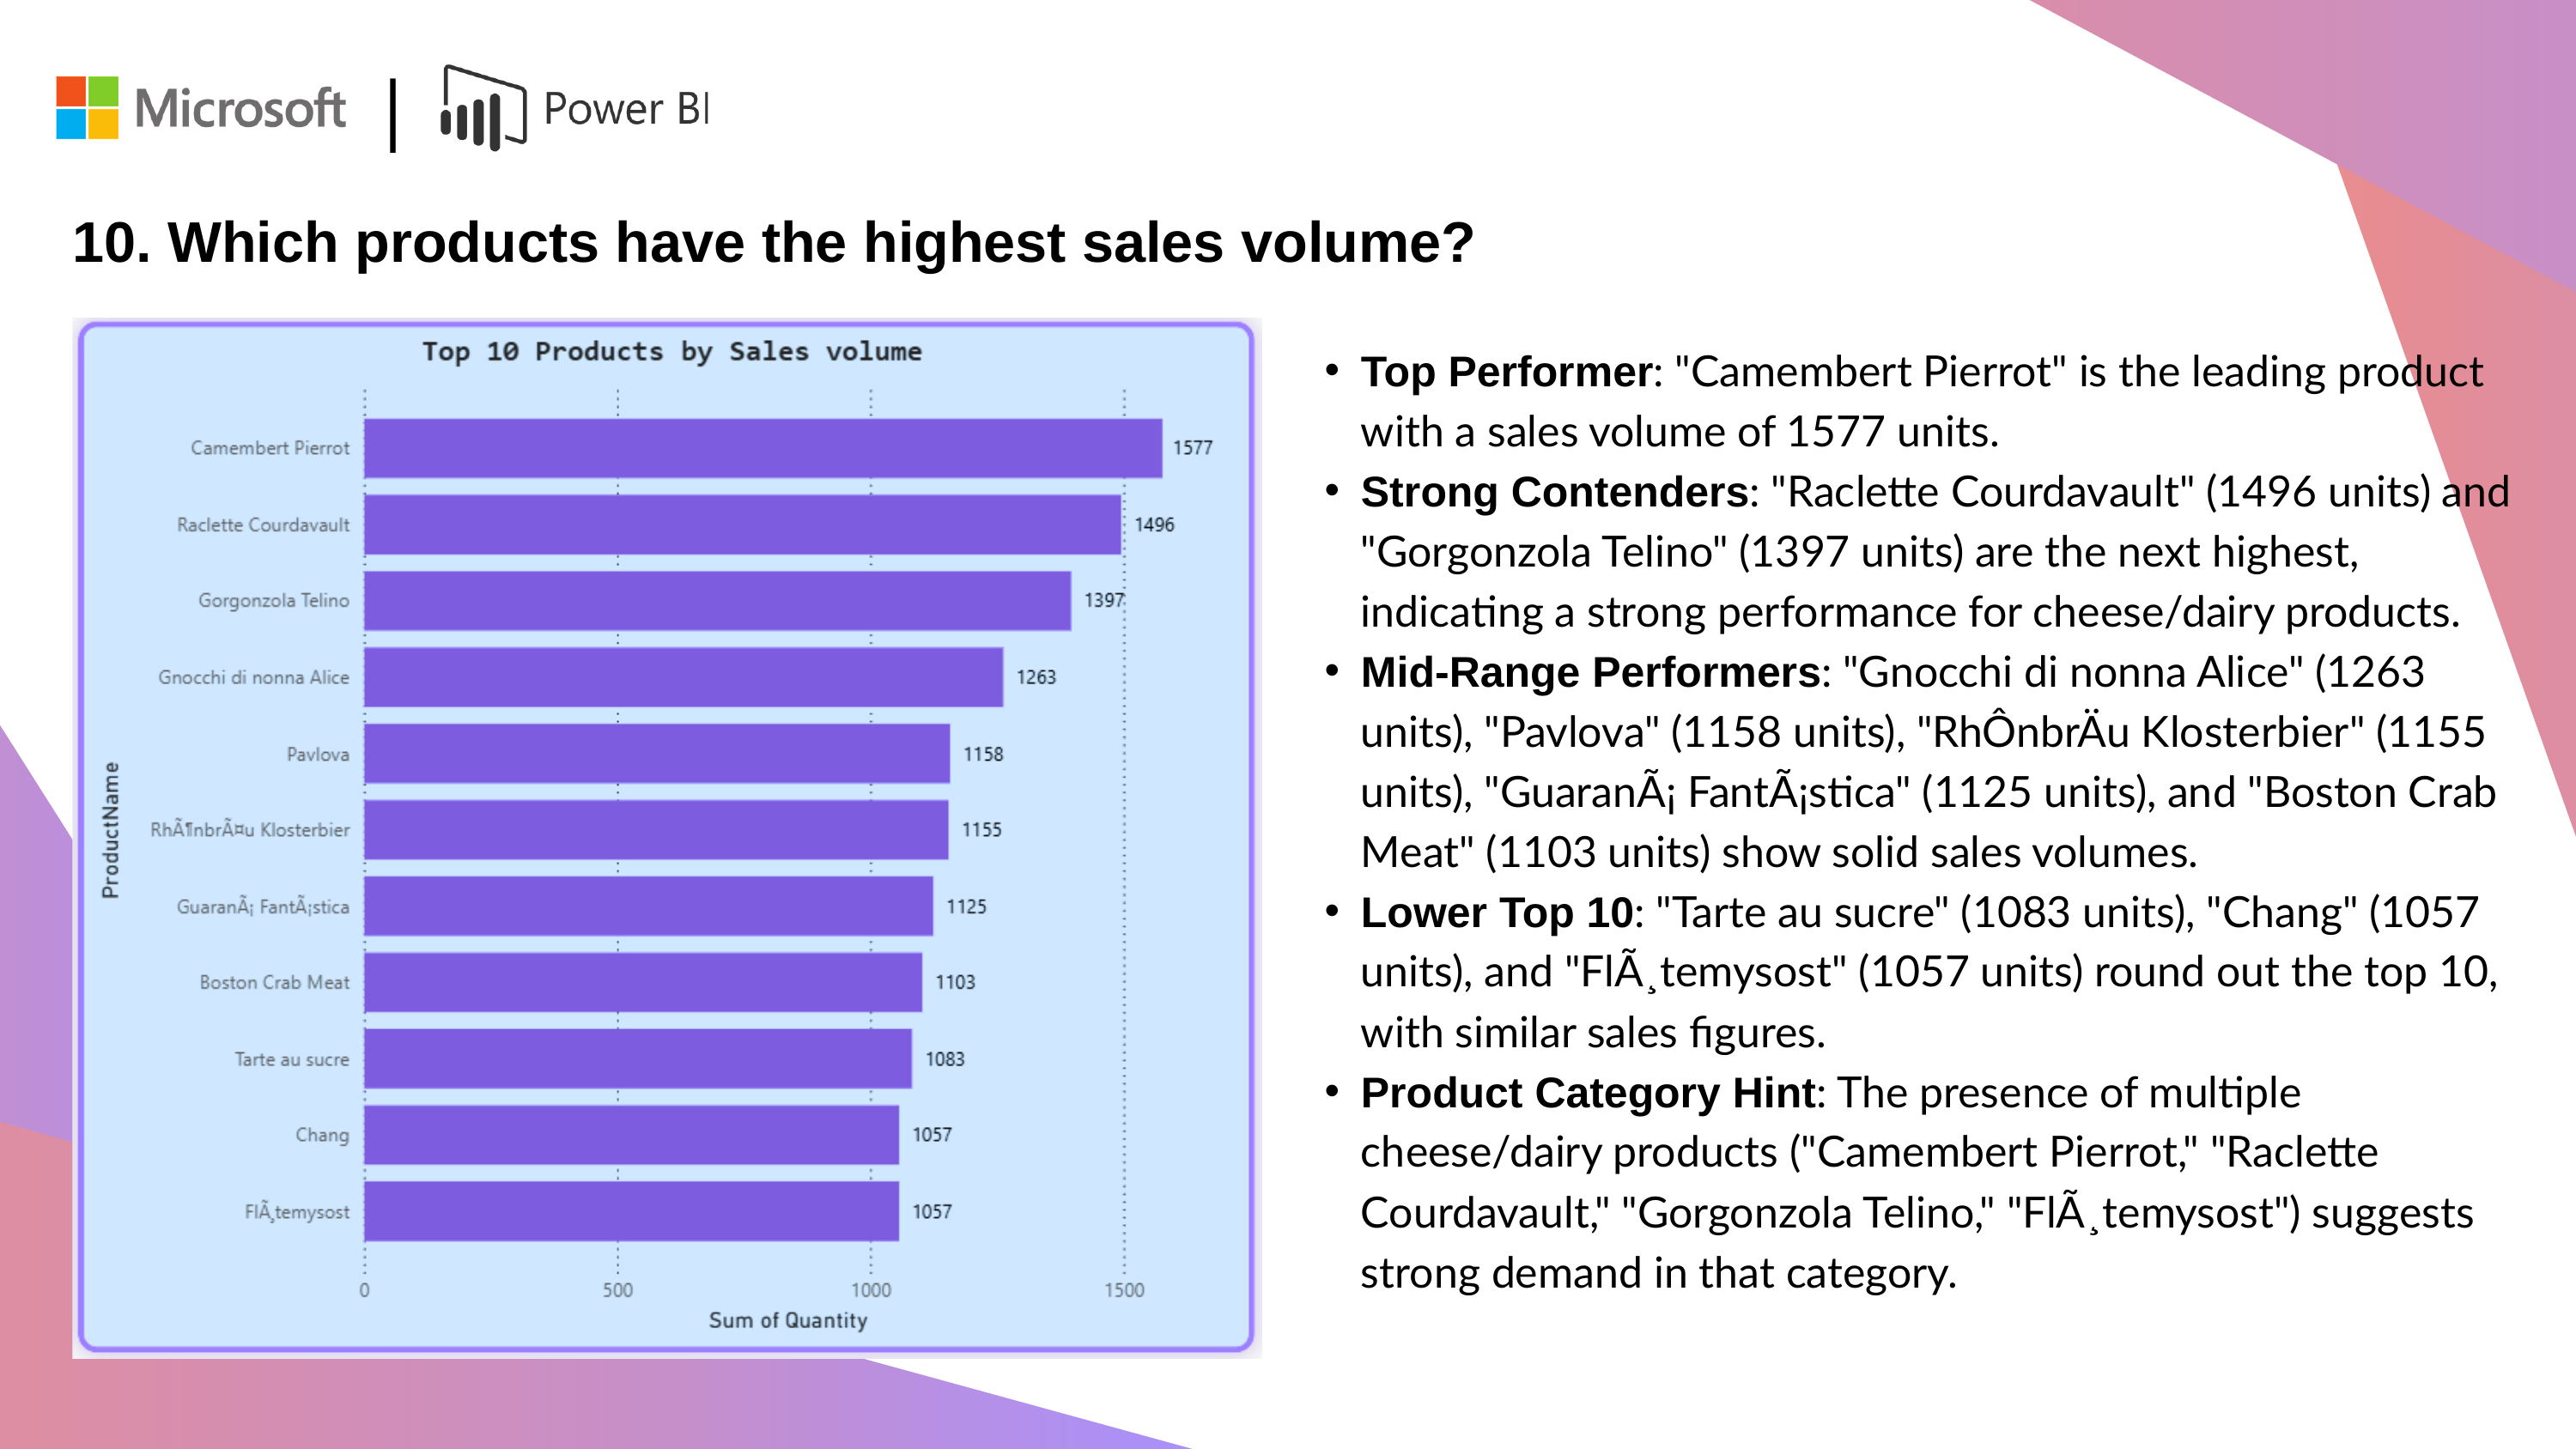

|

10. Which products have the highest sales volume?

Top Performer: "Camembert Pierrot" is the leading product with a sales volume of 1577 units.
Strong Contenders: "Raclette Courdavault" (1496 units) and "Gorgonzola Telino" (1397 units) are the next highest, indicating a strong performance for cheese/dairy products.
Mid-Range Performers: "Gnocchi di nonna Alice" (1263 units), "Pavlova" (1158 units), "RhÔnbrÄu Klosterbier" (1155 units), "GuaranÃ¡ FantÃ¡stica" (1125 units), and "Boston Crab Meat" (1103 units) show solid sales volumes.
Lower Top 10: "Tarte au sucre" (1083 units), "Chang" (1057 units), and "FlÃ¸temysost" (1057 units) round out the top 10, with similar sales figures.
Product Category Hint: The presence of multiple cheese/dairy products ("Camembert Pierrot," "Raclette Courdavault," "Gorgonzola Telino," "FlÃ¸temysost") suggests strong demand in that category.